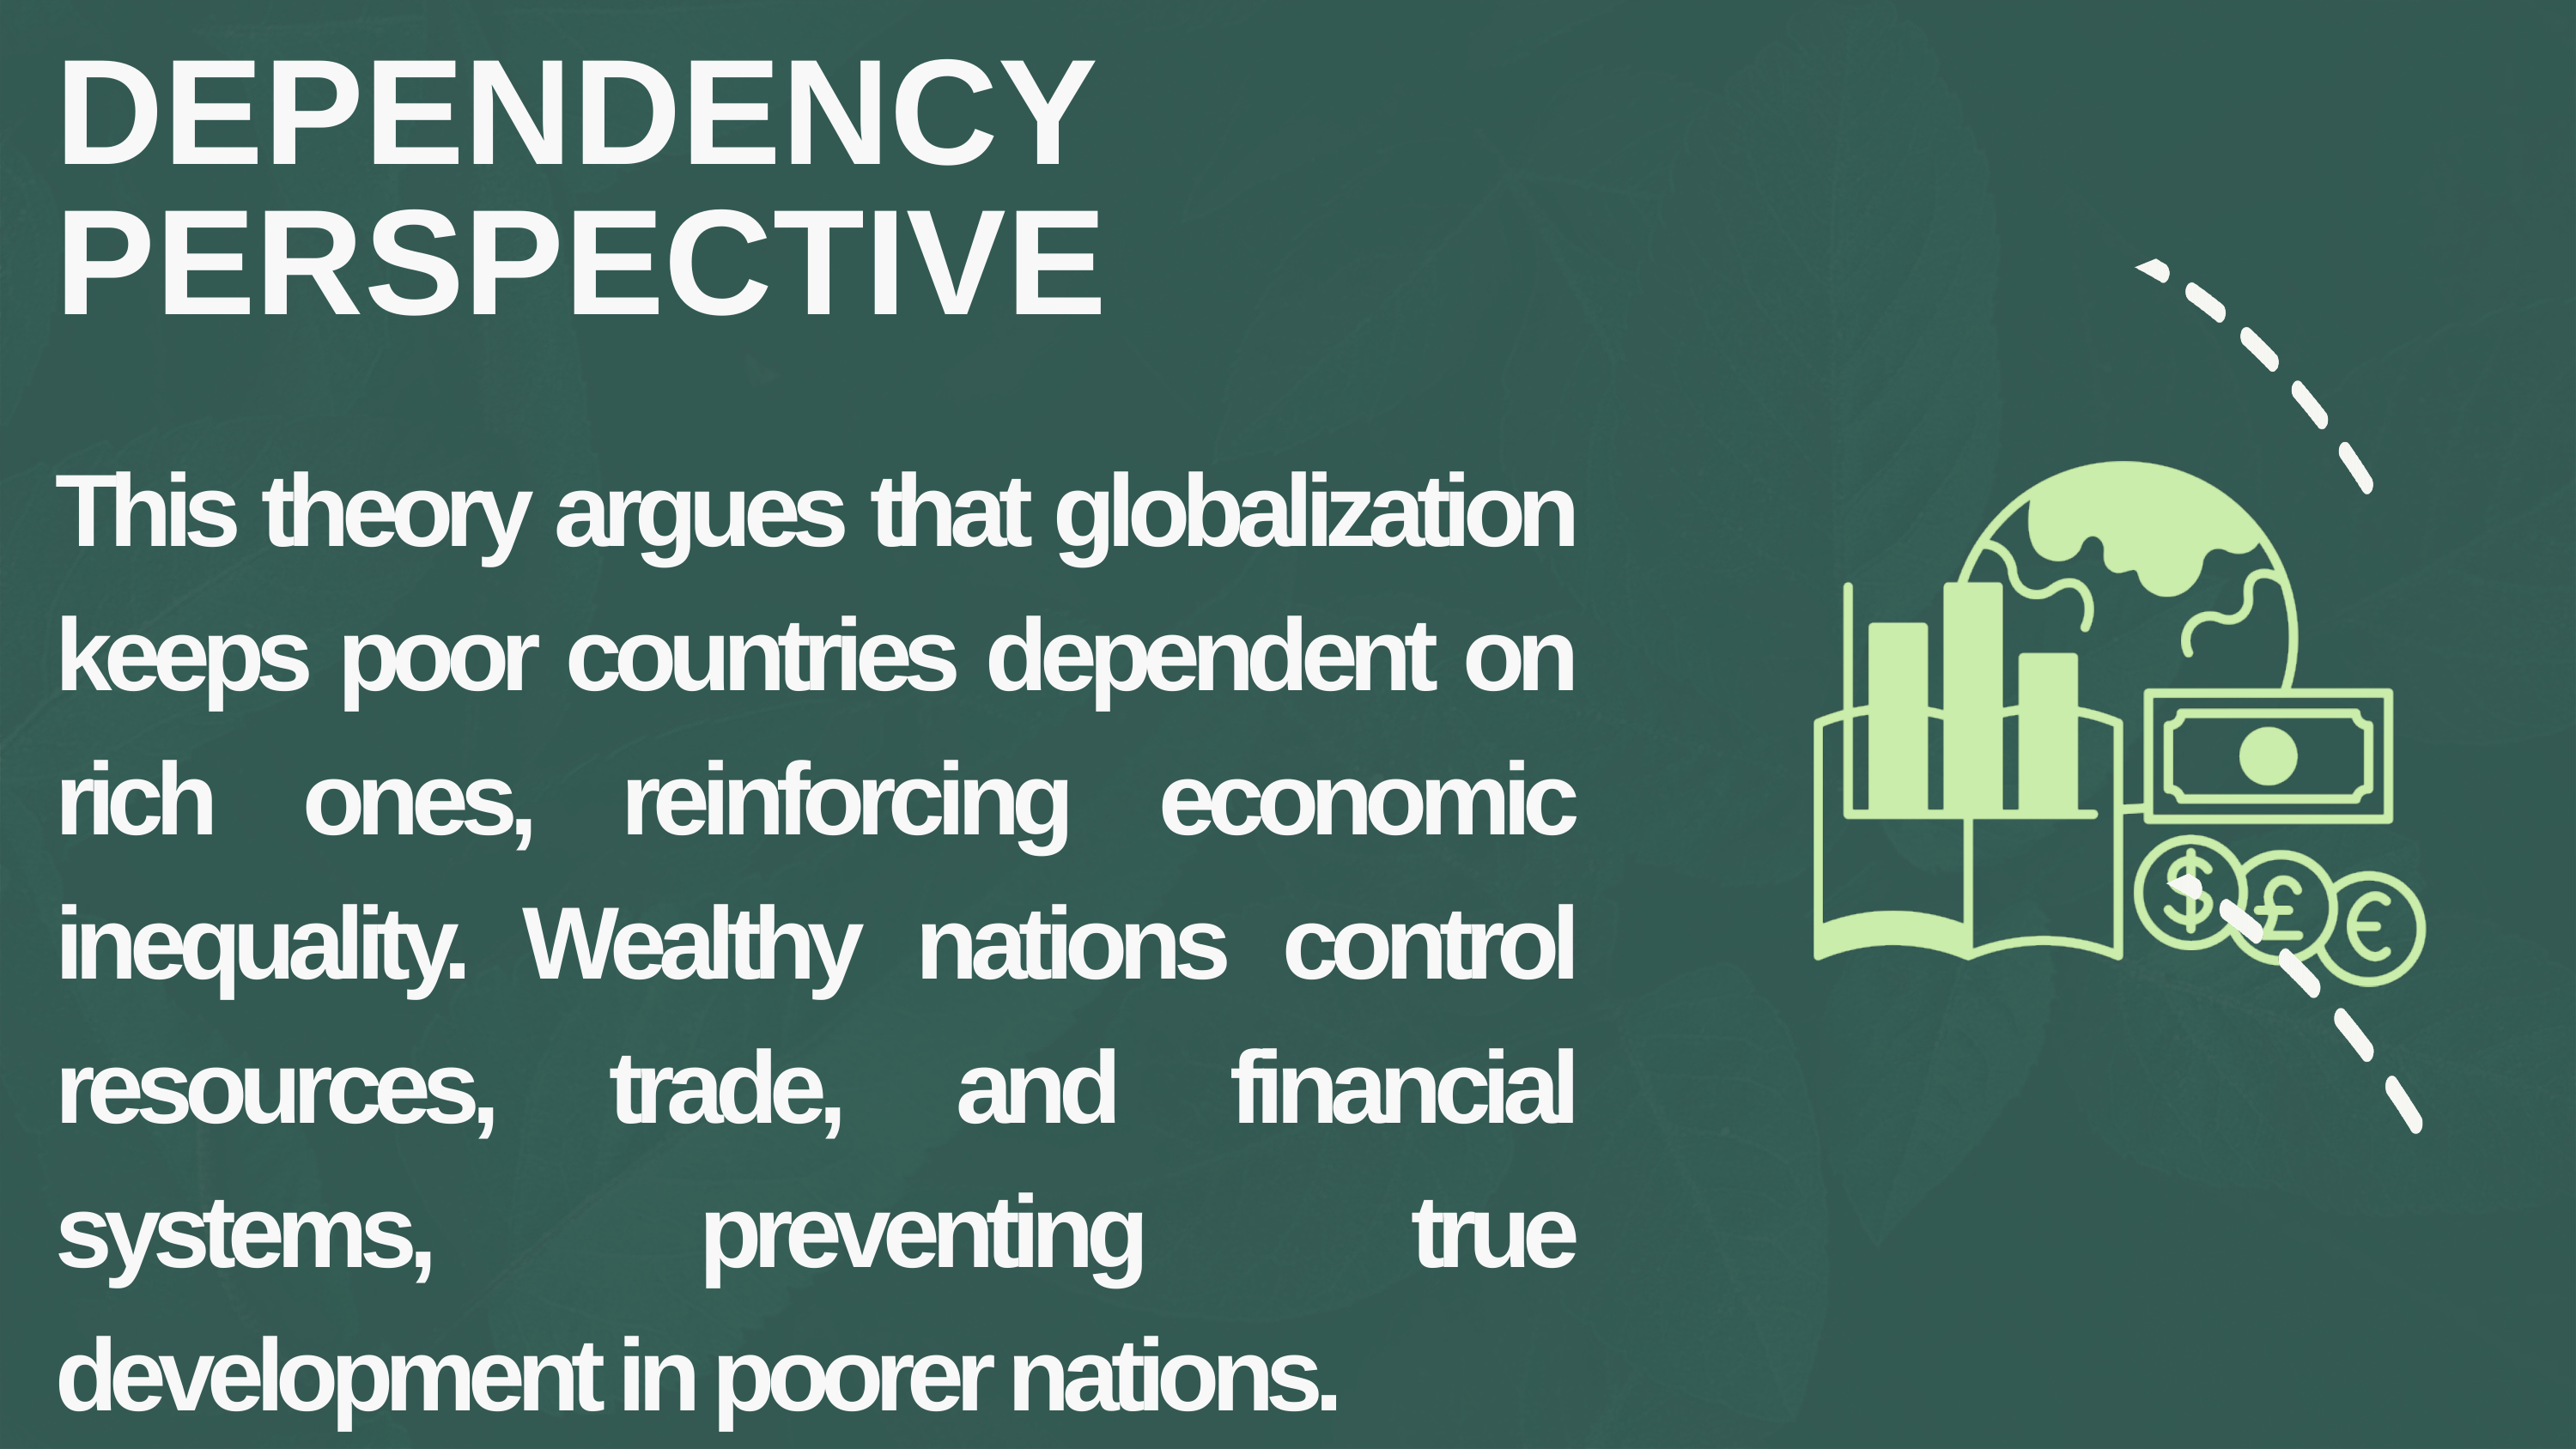

DEPENDENCY PERSPECTIVE

This theory argues that globalization keeps poor countries dependent on rich ones, reinforcing economic inequality. Wealthy nations control resources, trade, and financial systems, preventing true development in poorer nations.